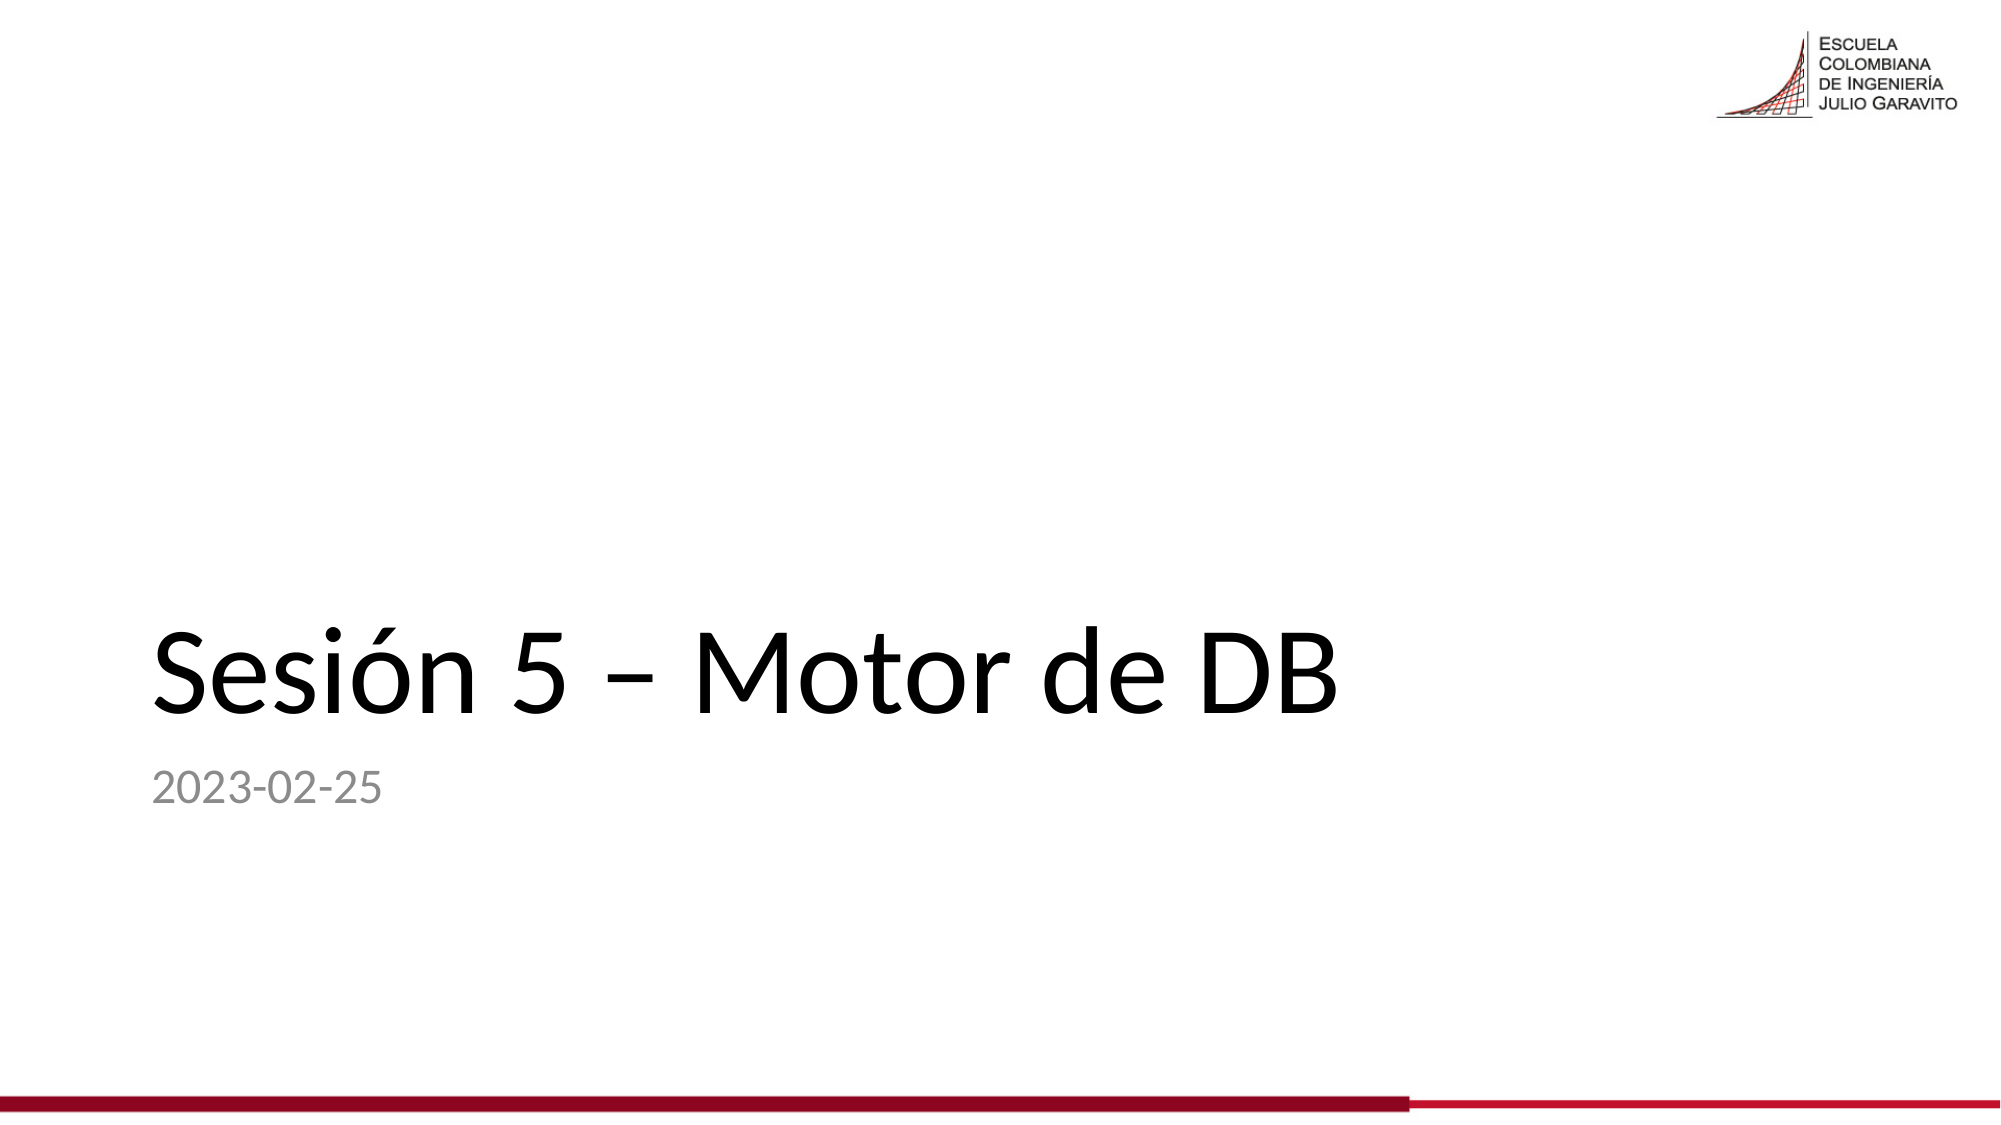

# Sesión 5 – Motor de DB
2023-02-25